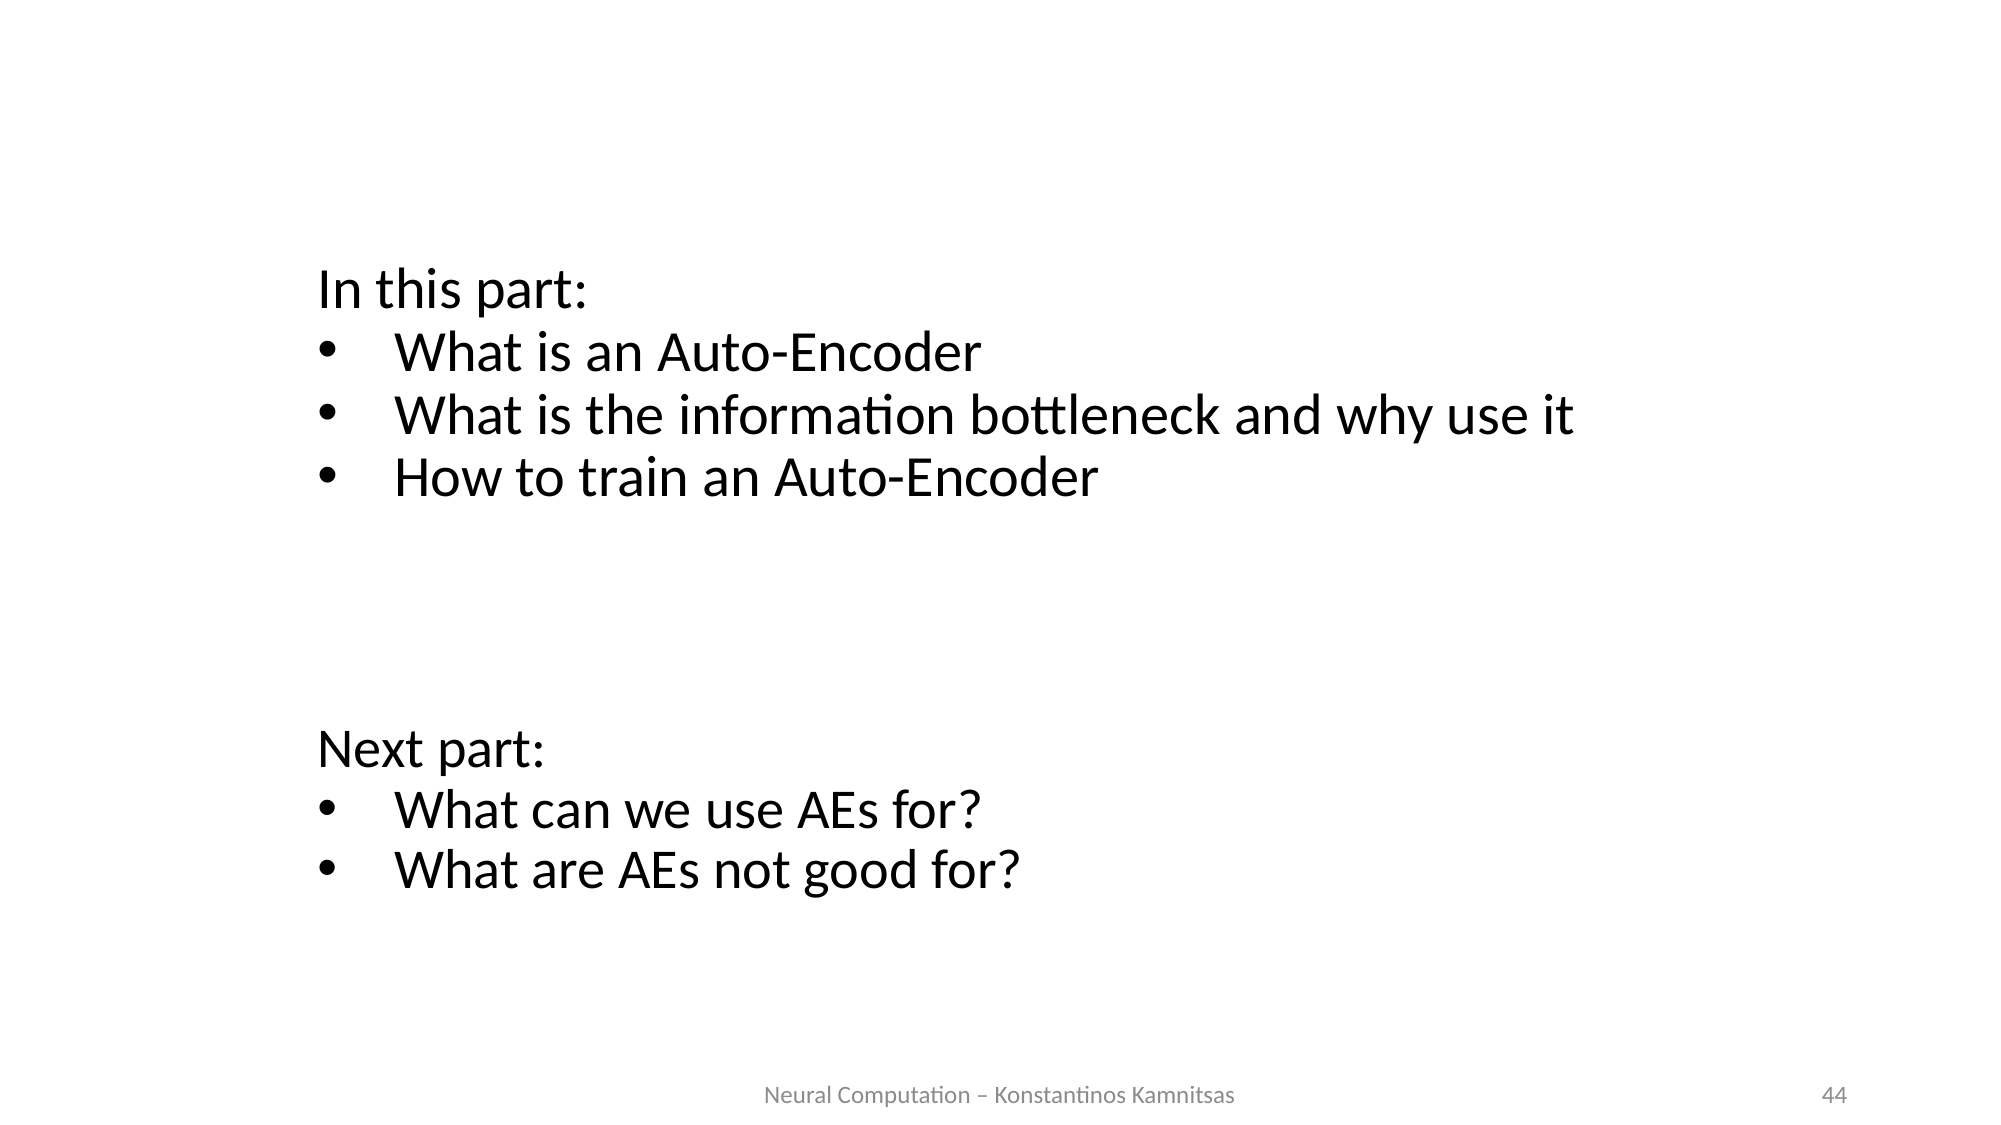

In this part:
What is an Auto-Encoder
What is the information bottleneck and why use it
How to train an Auto-Encoder
Next part:
What can we use AEs for?
What are AEs not good for?
Neural Computation – Konstantinos Kamnitsas
44